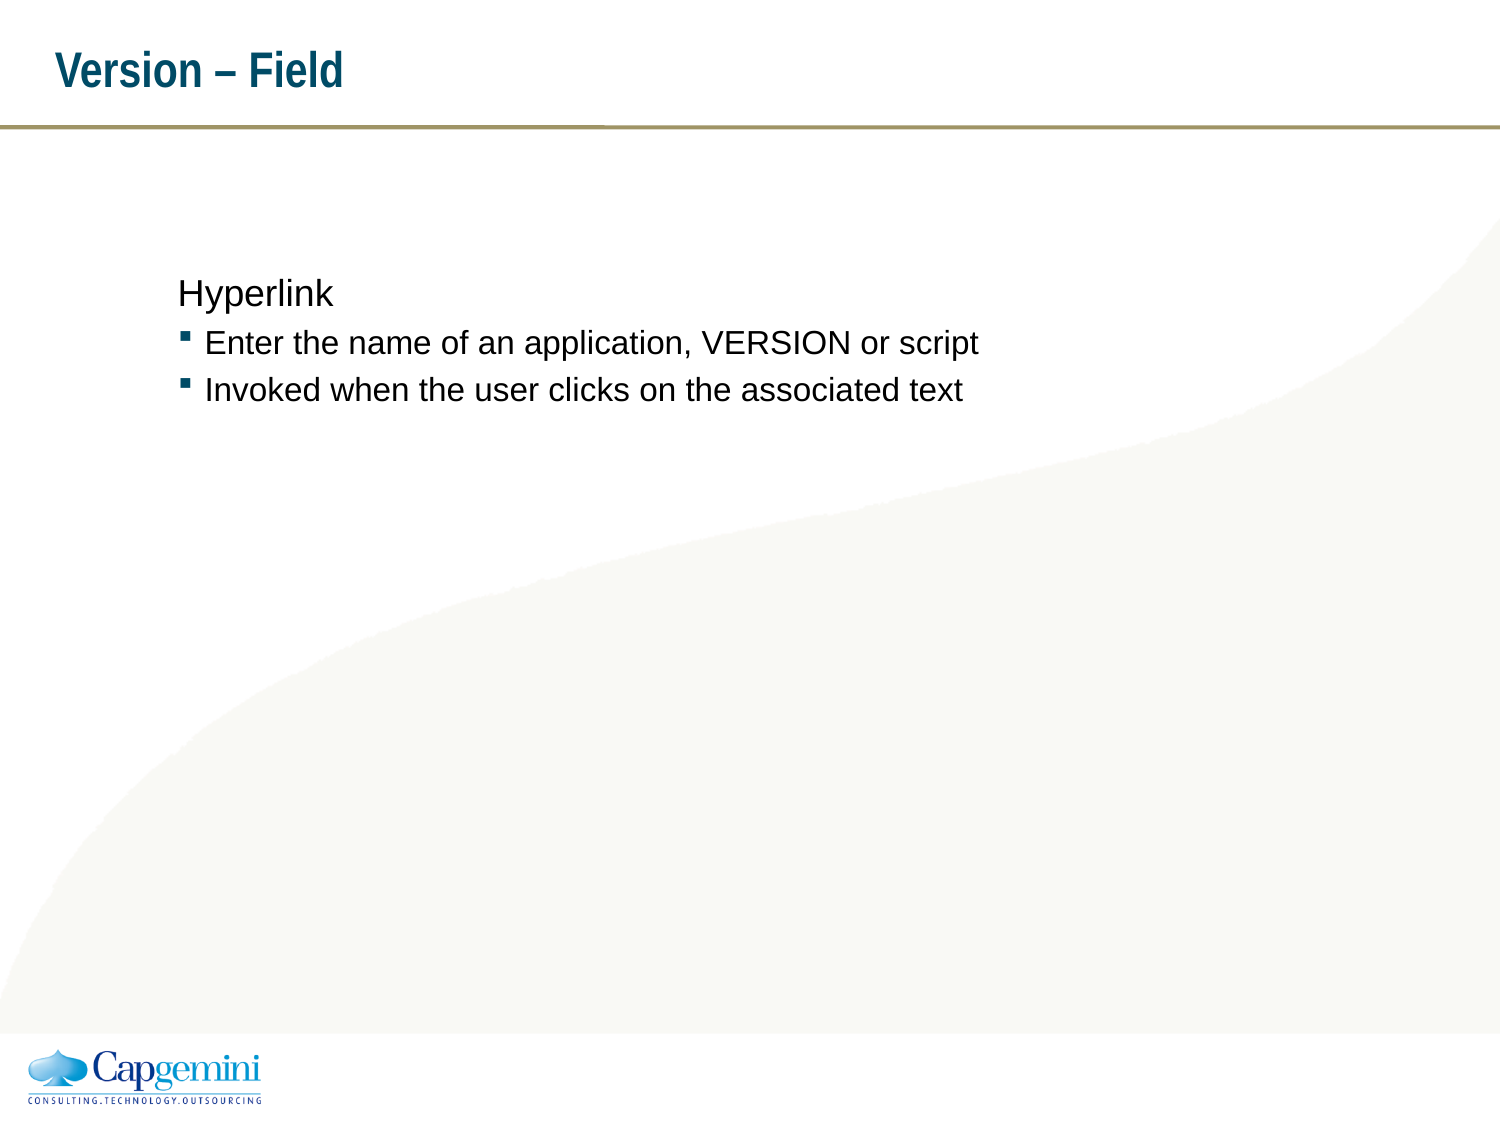

# Version – Field
Hyperlink
Enter the name of an application, VERSION or script
Invoked when the user clicks on the associated text